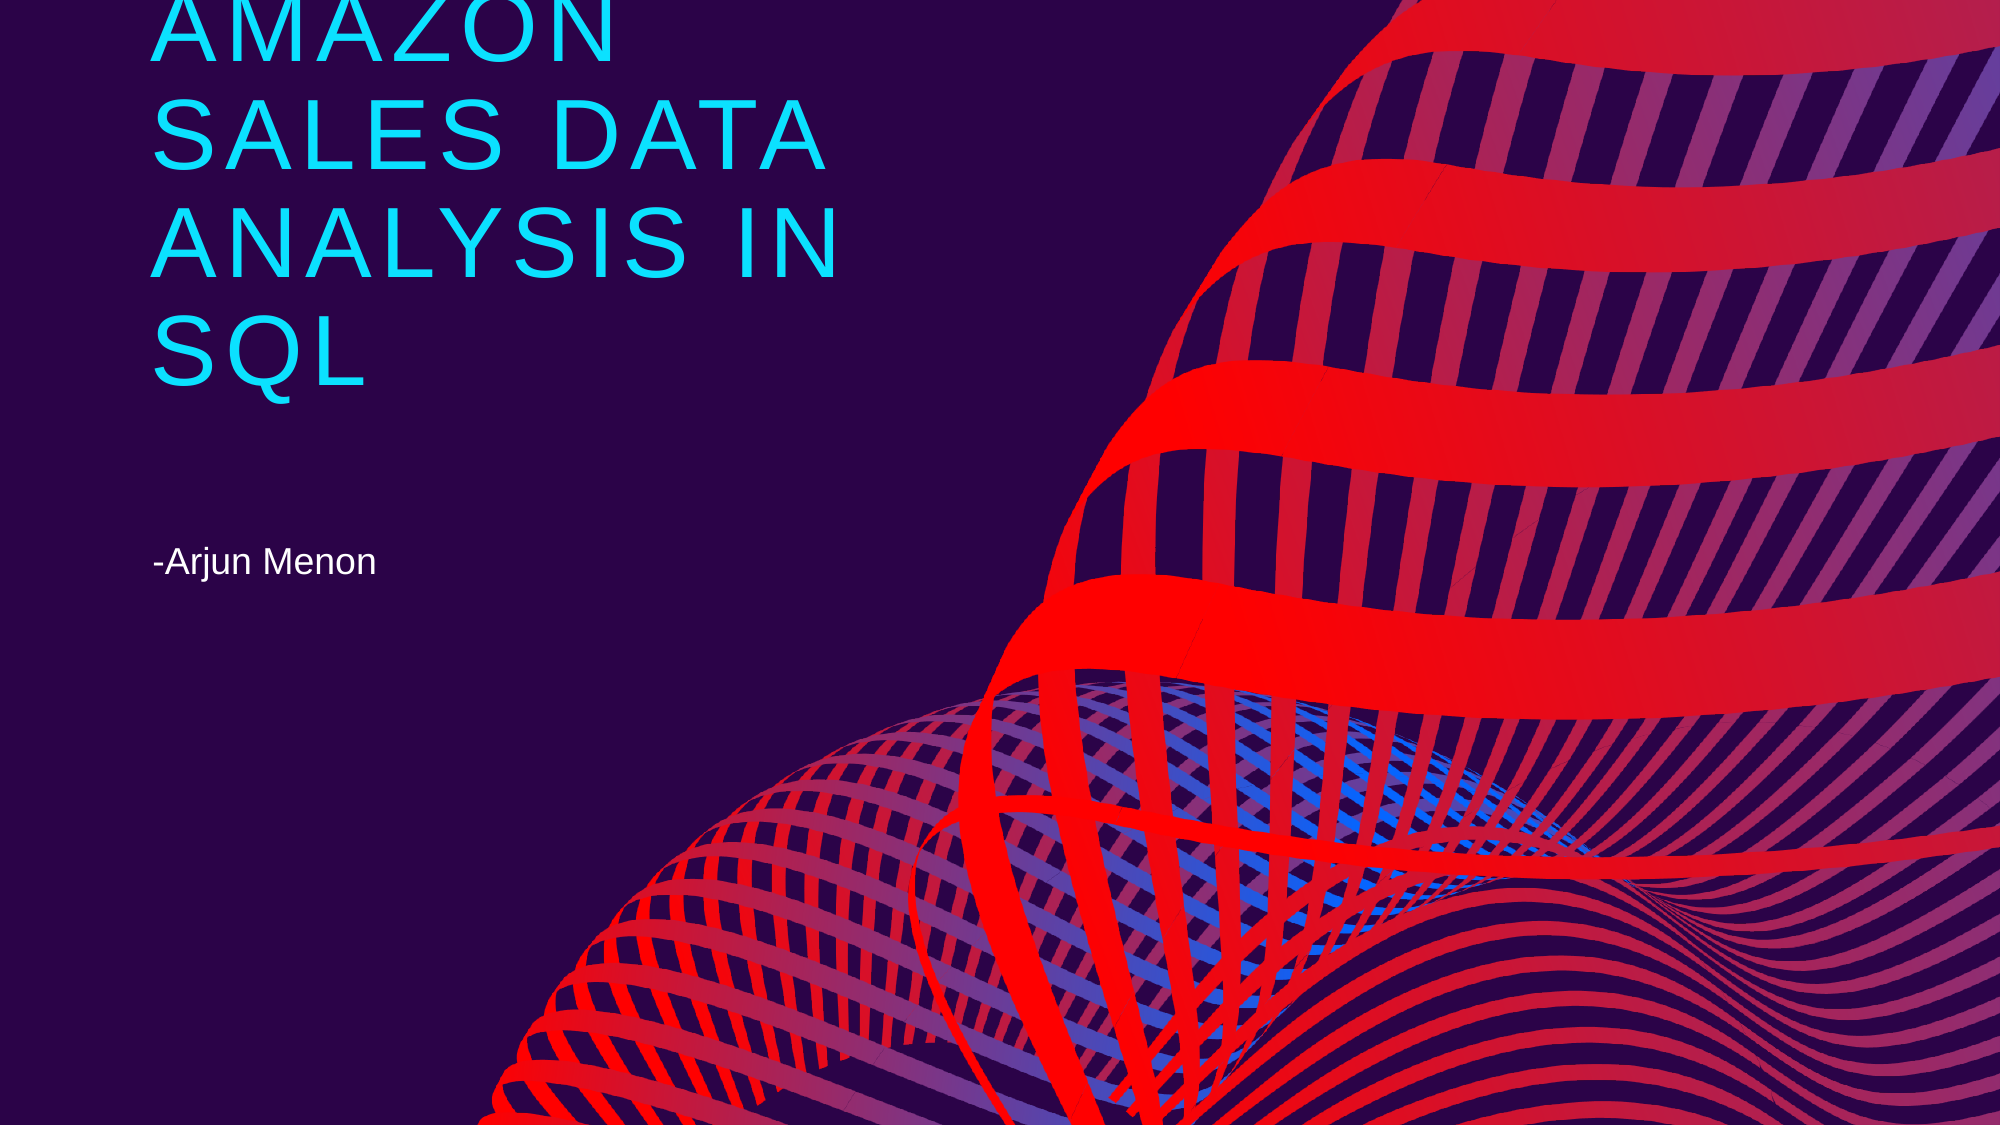

# Amazon Sales Data Analysis in SQL
-Arjun Menon